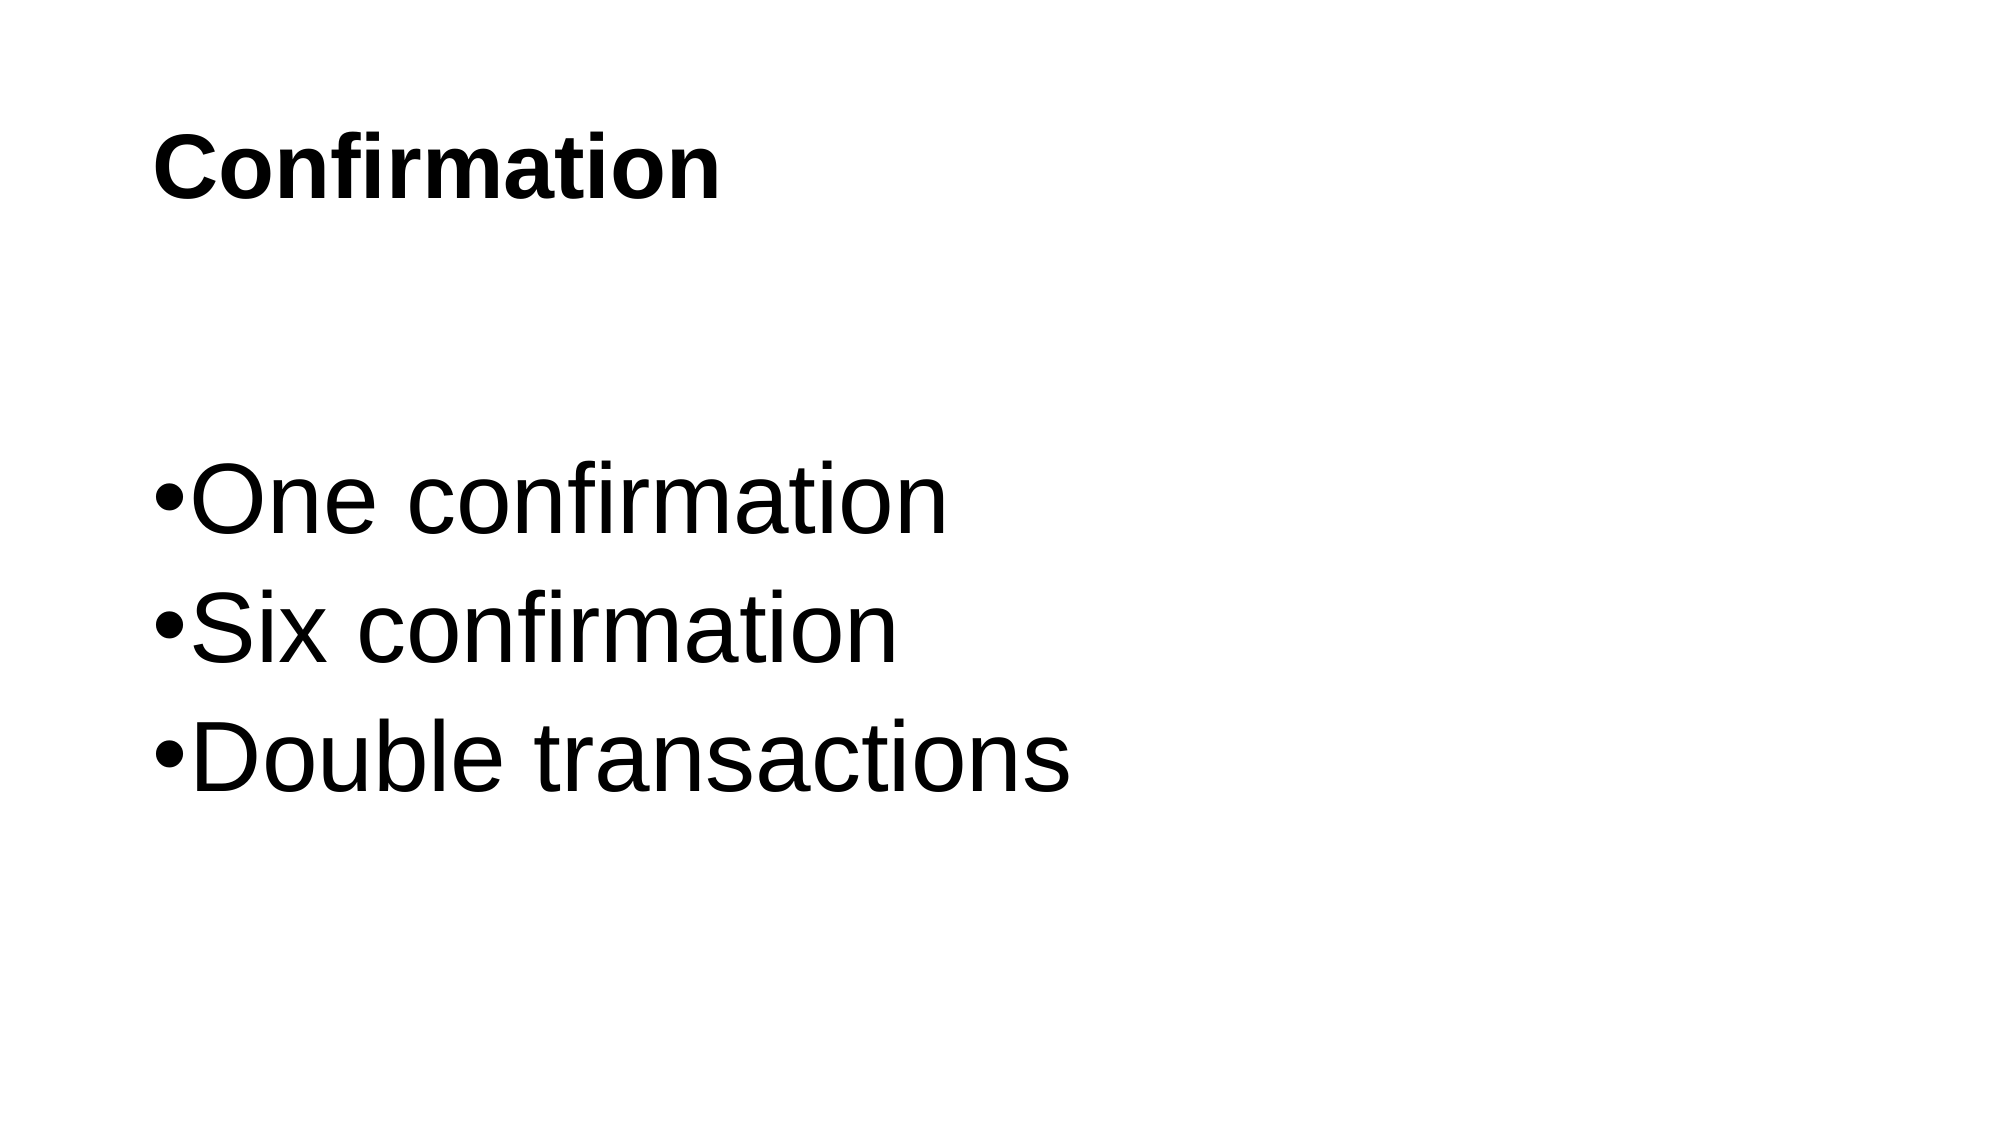

# Confirmation

One confirmation
Six confirmation
Double transactions